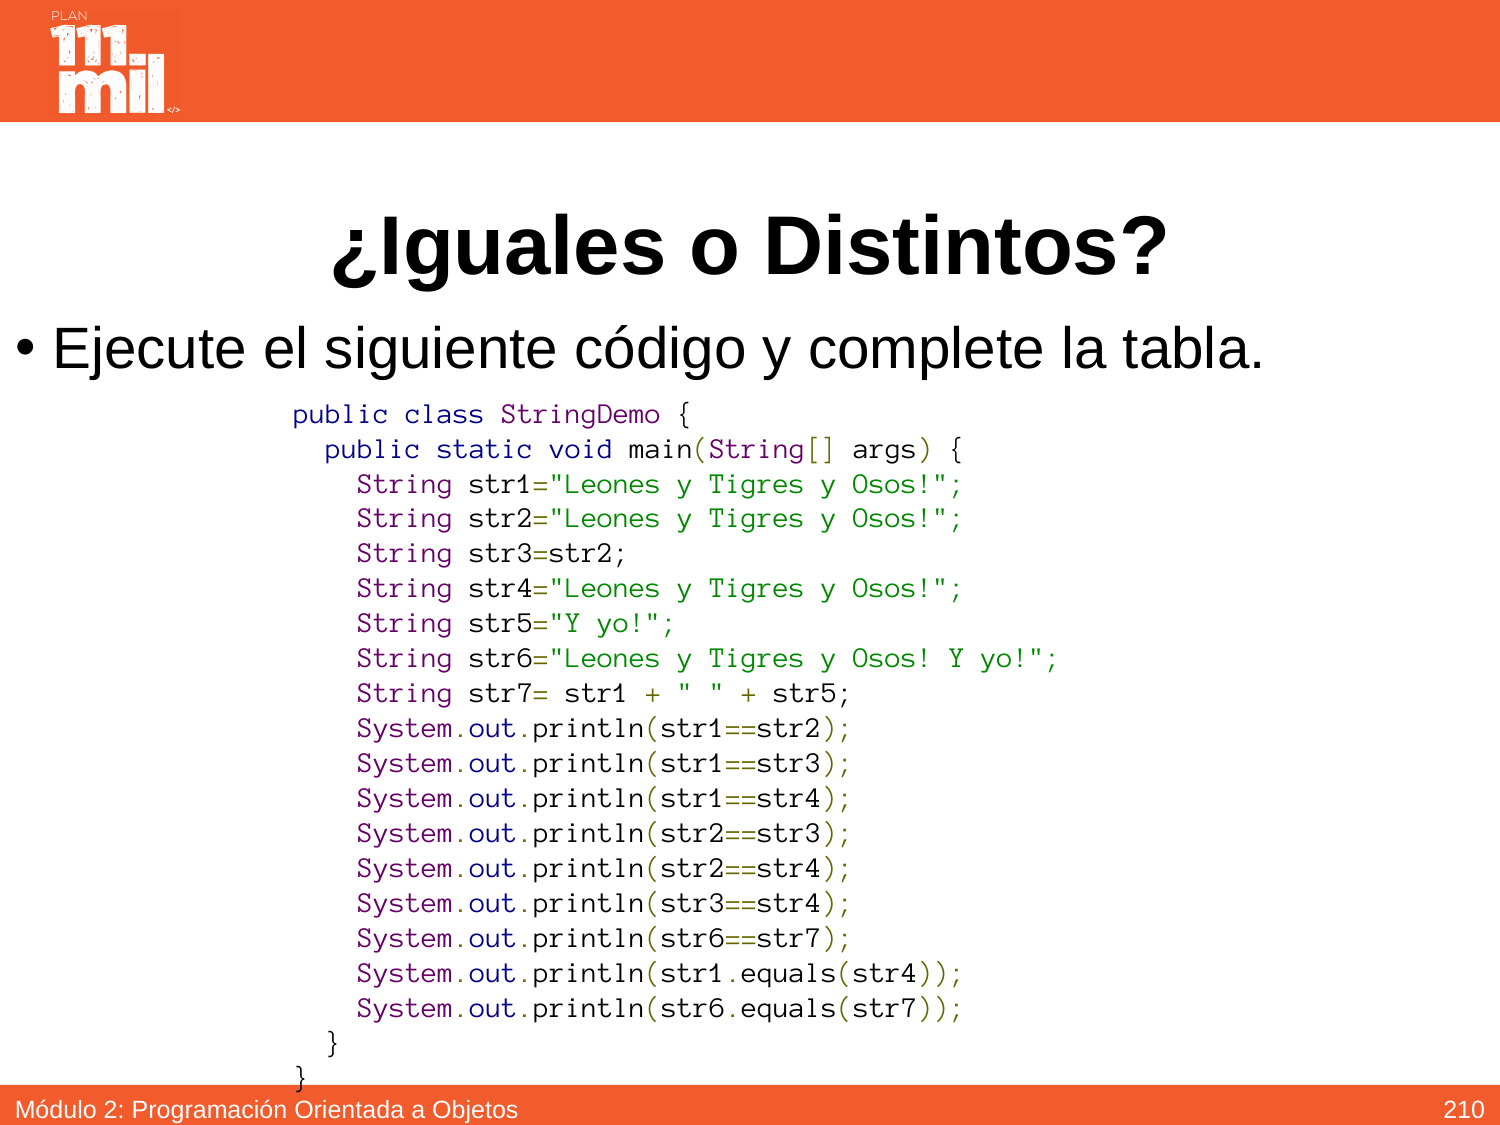

# ¿Iguales o Distintos?
Ejecute el siguiente código y complete la tabla.
public class StringDemo {
  public static void main(String[] args) {
    String str1="Leones y Tigres y Osos!";
    String str2="Leones y Tigres y Osos!";
    String str3=str2;
    String str4="Leones y Tigres y Osos!";
    String str5="Y yo!";
    String str6="Leones y Tigres y Osos! Y yo!";
    String str7= str1 + " " + str5;
    System.out.println(str1==str2);
    System.out.println(str1==str3);
    System.out.println(str1==str4);
    System.out.println(str2==str3);
    System.out.println(str2==str4);
    System.out.println(str3==str4);
    System.out.println(str6==str7);
    System.out.println(str1.equals(str4));
    System.out.println(str6.equals(str7));
  }
}
210
Módulo 2: Programación Orientada a Objetos